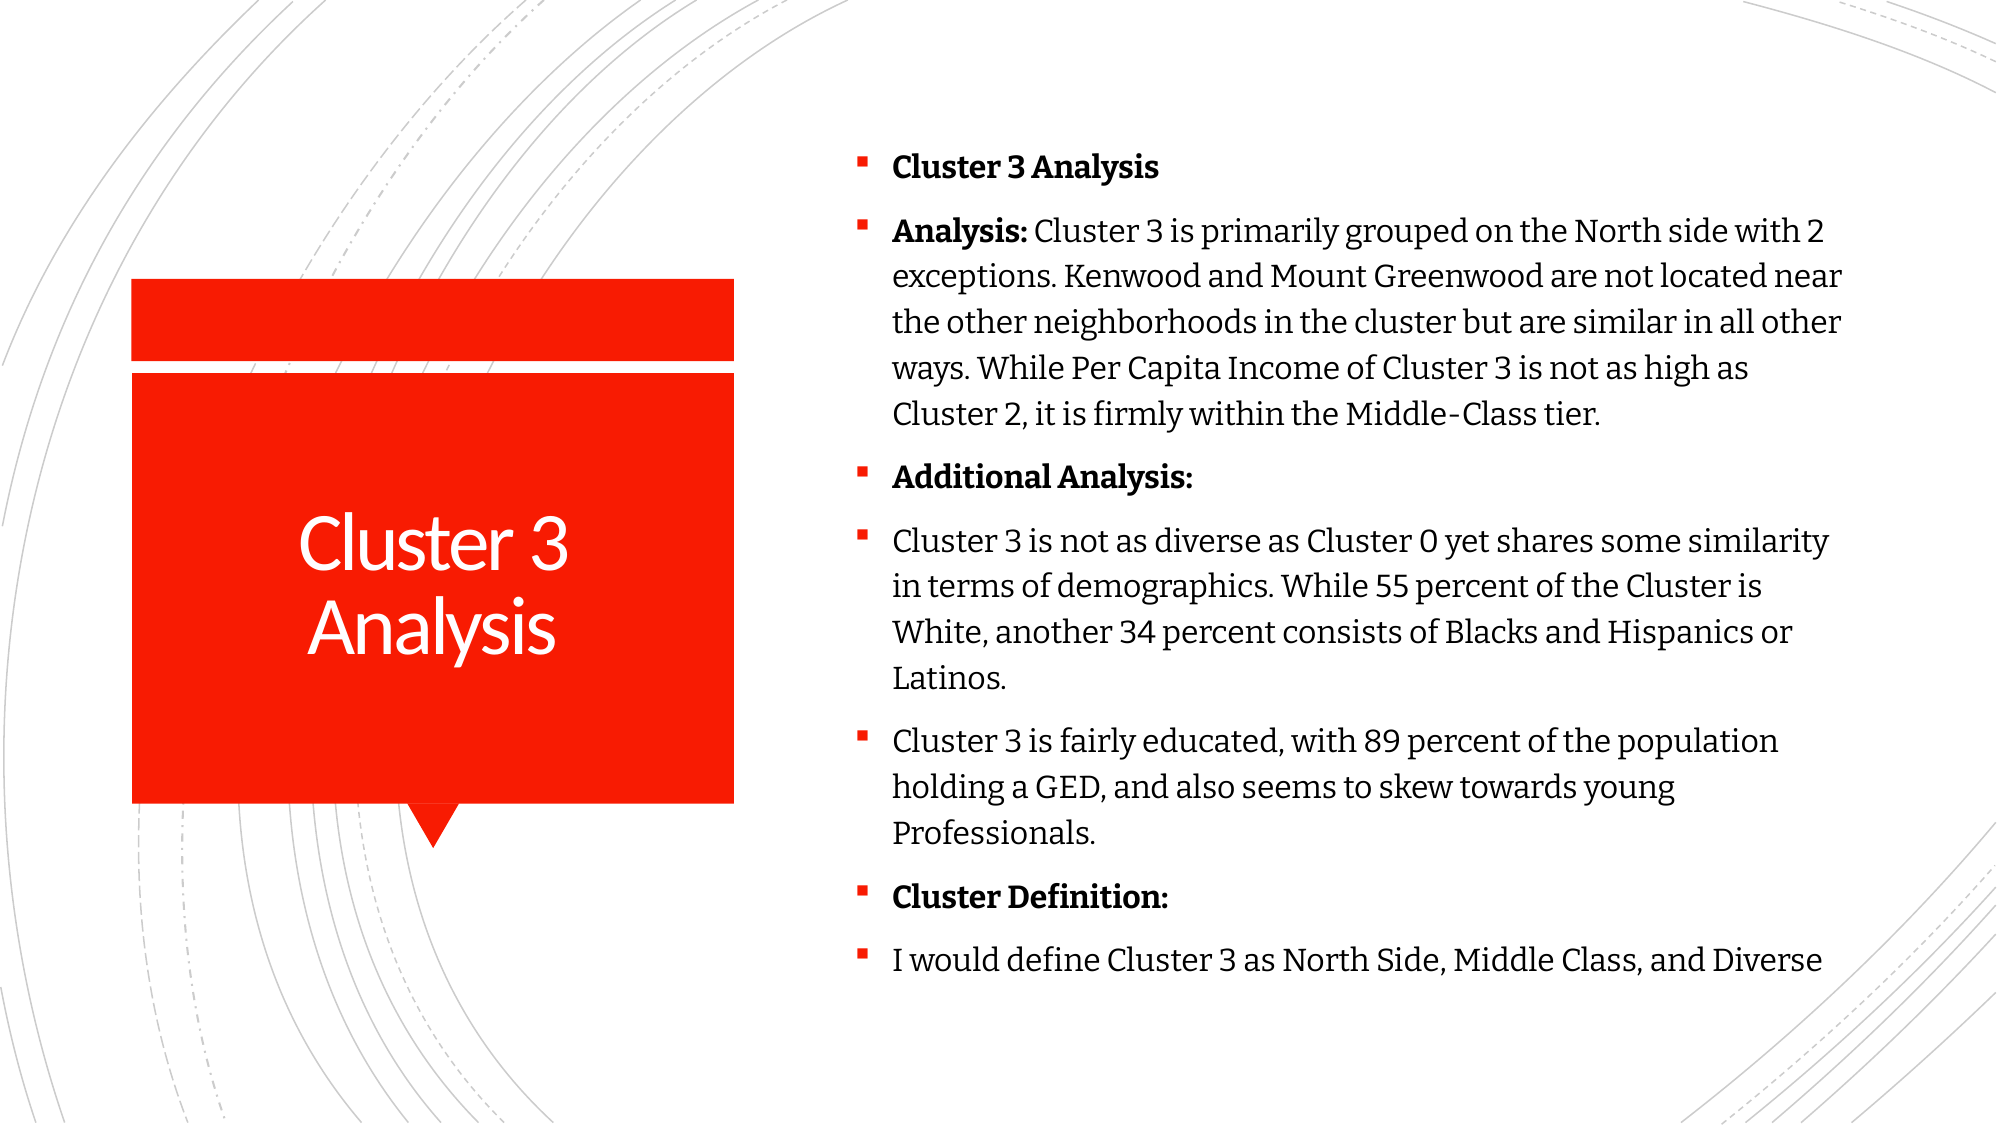

Cluster 3 Analysis
Analysis: Cluster 3 is primarily grouped on the North side with 2 exceptions. Kenwood and Mount Greenwood are not located near the other neighborhoods in the cluster but are similar in all other ways. While Per Capita Income of Cluster 3 is not as high as Cluster 2, it is firmly within the Middle-Class tier.
Additional Analysis:
Cluster 3 is not as diverse as Cluster 0 yet shares some similarity in terms of demographics. While 55 percent of the Cluster is White, another 34 percent consists of Blacks and Hispanics or Latinos.
Cluster 3 is fairly educated, with 89 percent of the population holding a GED, and also seems to skew towards young Professionals.
Cluster Definition:
I would define Cluster 3 as North Side, Middle Class, and Diverse

# Cluster 3 Analysis